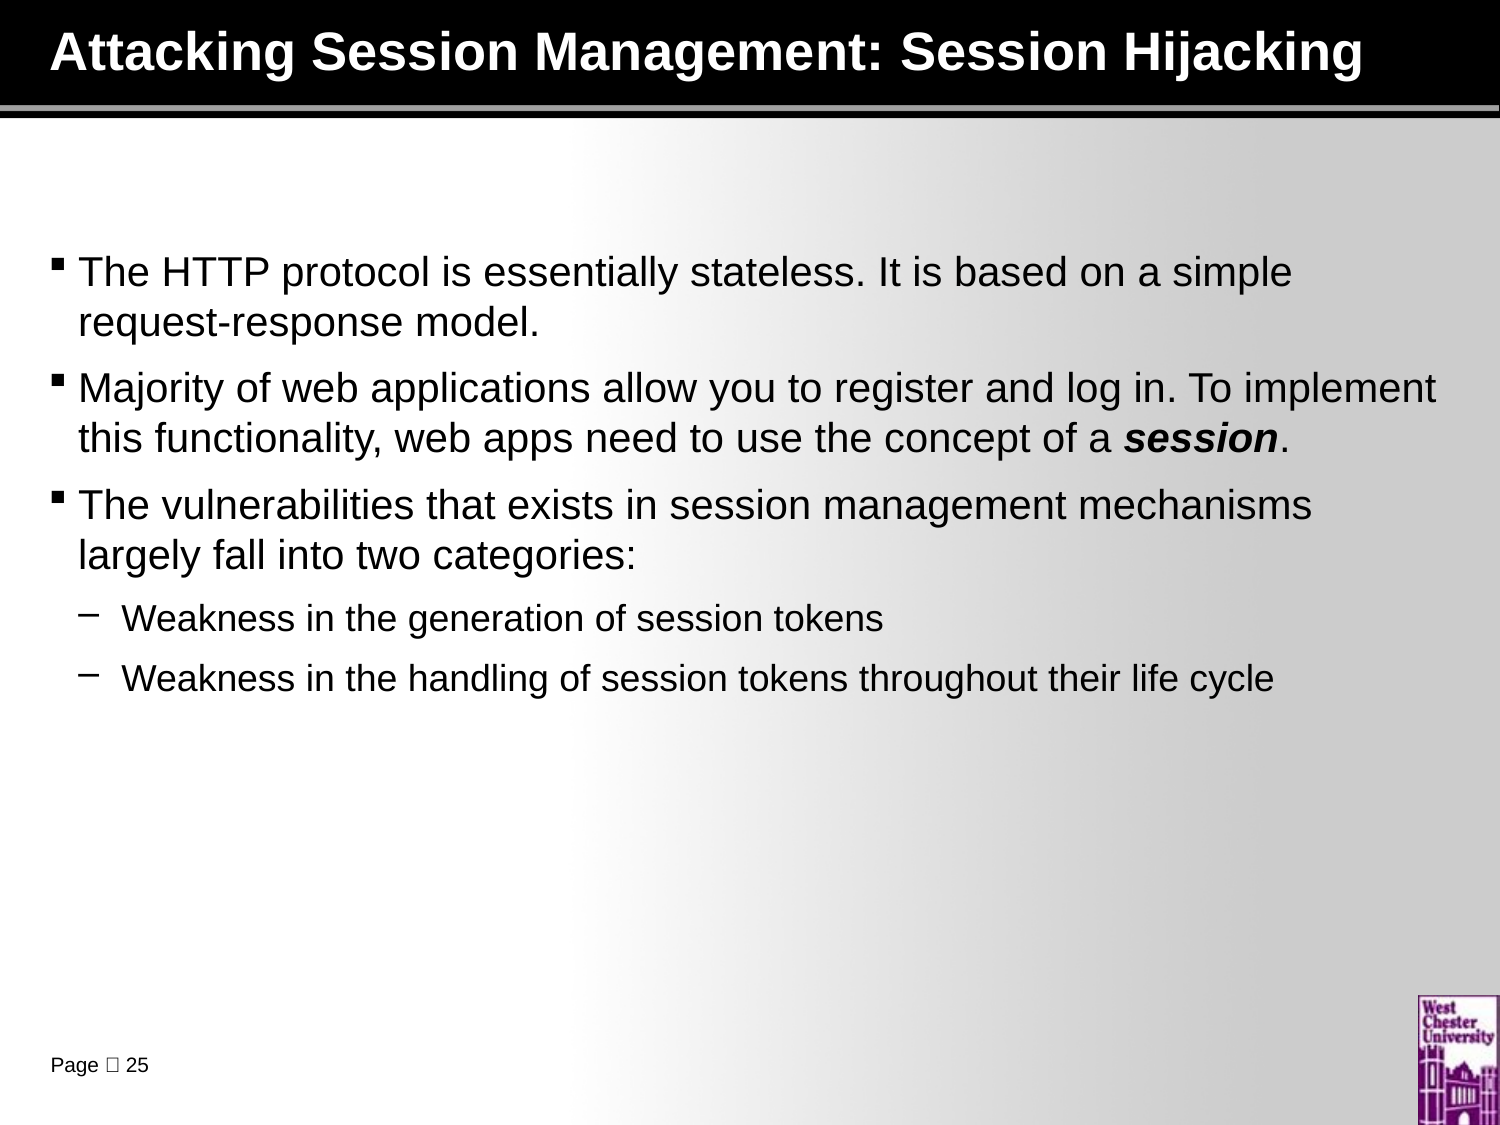

# Attacking Session Management: Session Hijacking
The HTTP protocol is essentially stateless. It is based on a simple request-response model.
Majority of web applications allow you to register and log in. To implement this functionality, web apps need to use the concept of a session.
The vulnerabilities that exists in session management mechanisms largely fall into two categories:
Weakness in the generation of session tokens
Weakness in the handling of session tokens throughout their life cycle